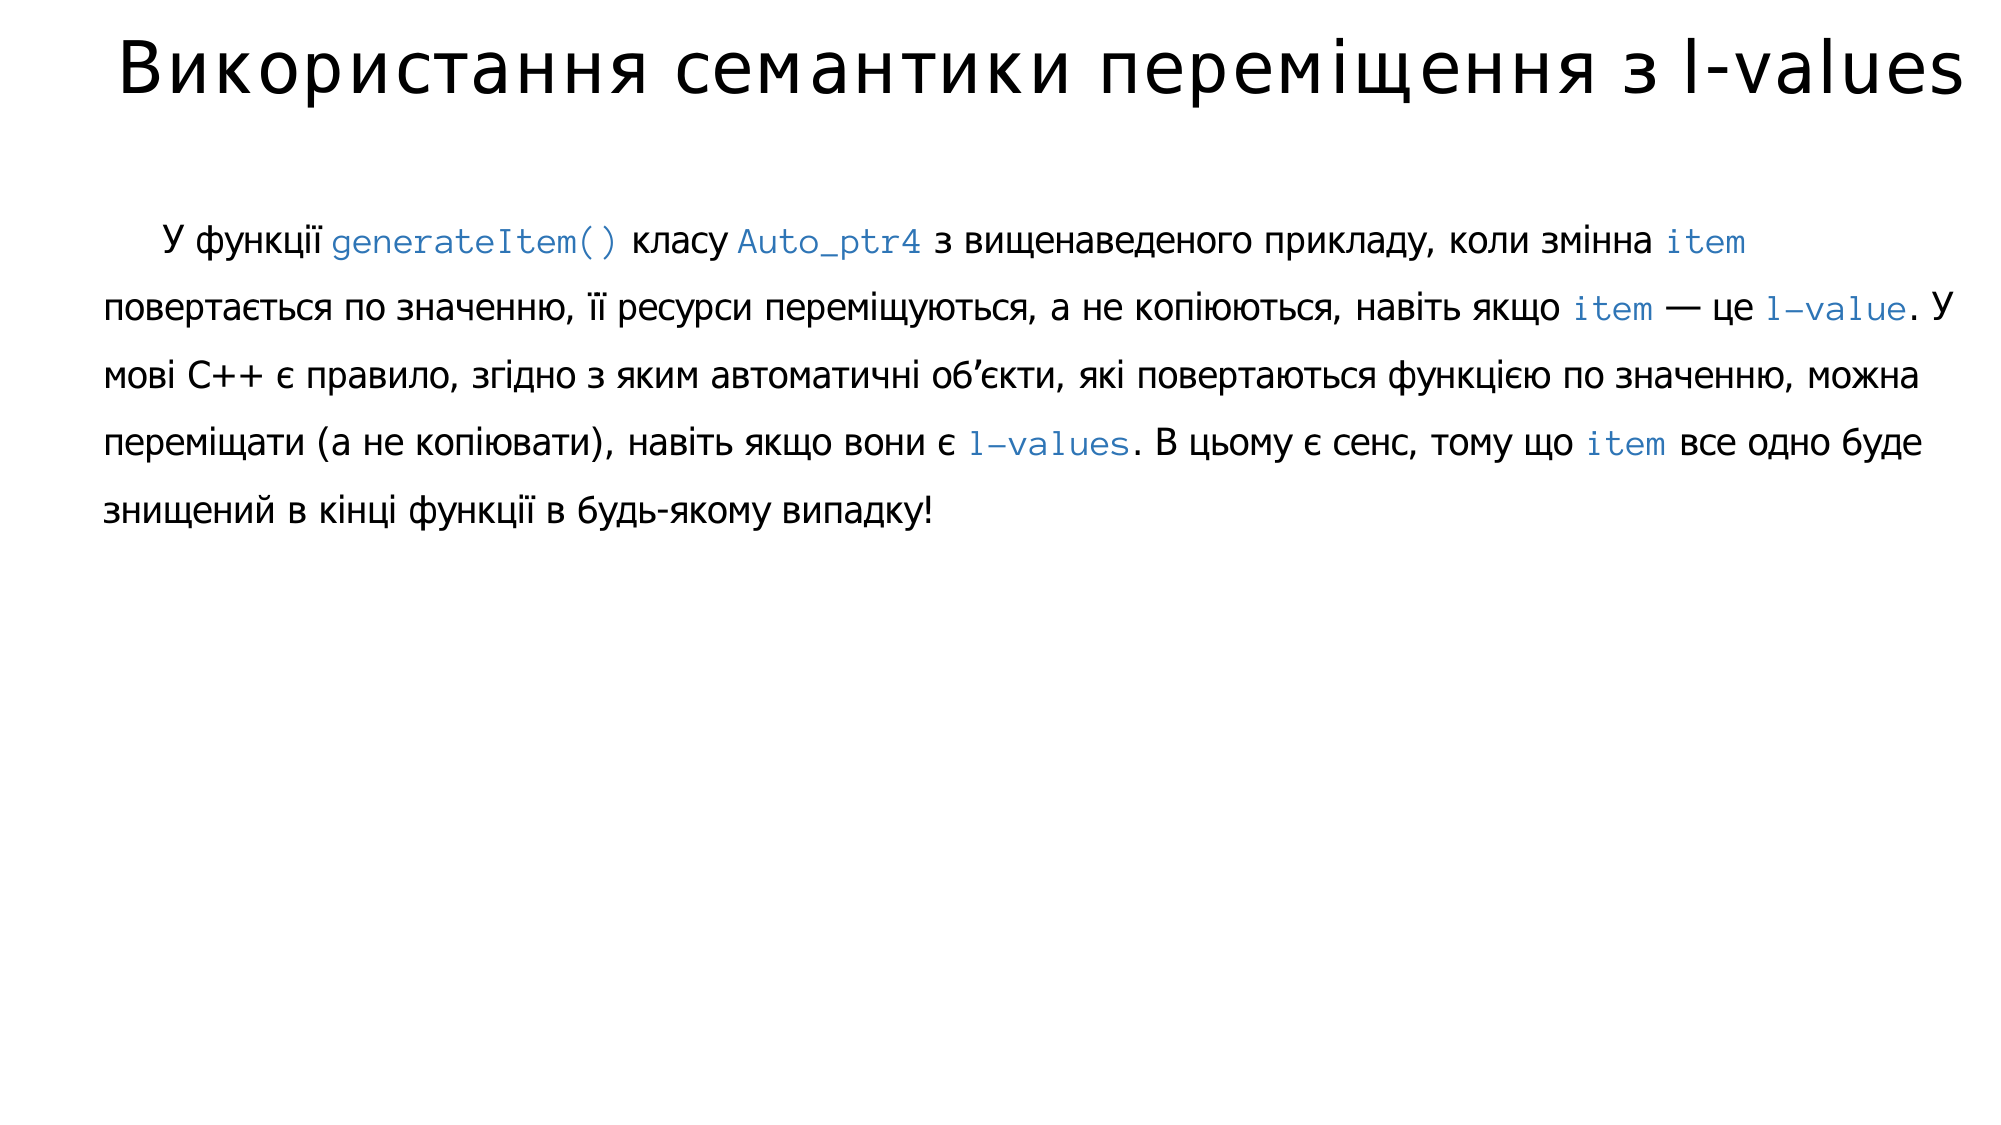

# Використання семантики переміщення з l-values

У функції generateItem() класу Auto_ptr4 з вищенаведеного прикладу, коли змінна item повертається по значенню, її ресурси переміщуються, а не копіюються, навіть якщо item — це l-value. У мові C++ є правило, згідно з яким автоматичні об’єкти, які повертаються функцією по значенню, можна переміщати (а не копіювати), навіть якщо вони є l-values. В цьому є сенс, тому що item все одно буде знищений в кінці функції в будь-якому випадку!